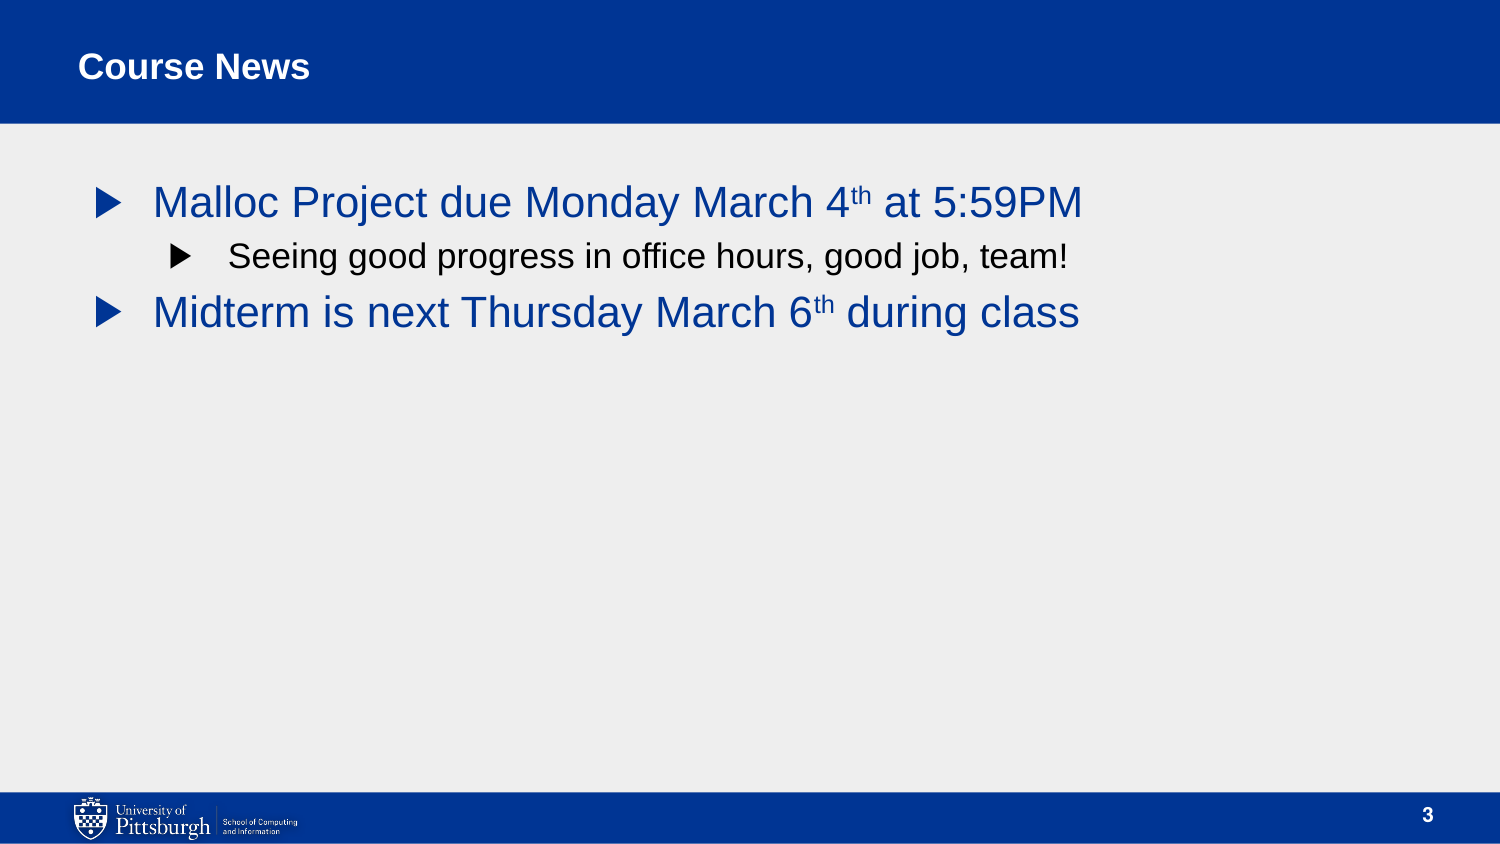

# Course News
Malloc Project due Monday March 4th at 5:59PM
Seeing good progress in office hours, good job, team!
Midterm is next Thursday March 6th during class
3